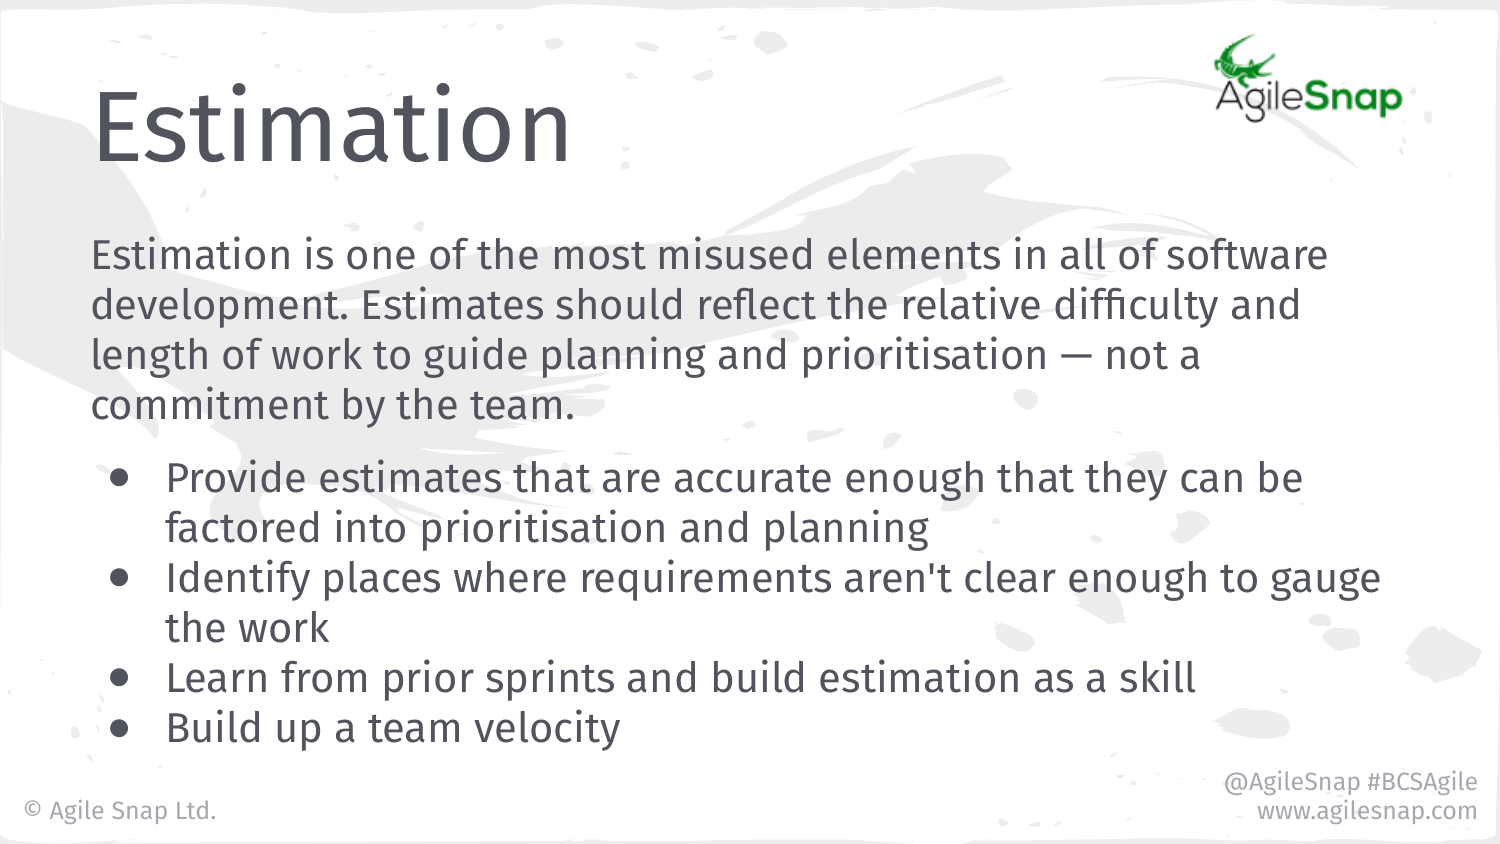

# Estimation
Estimation is one of the most misused elements in all of software development. Estimates should reflect the relative difficulty and length of work to guide planning and prioritisation — not a commitment by the team.
Provide estimates that are accurate enough that they can be factored into prioritisation and planning
Identify places where requirements aren't clear enough to gauge the work
Learn from prior sprints and build estimation as a skill
Build up a team velocity